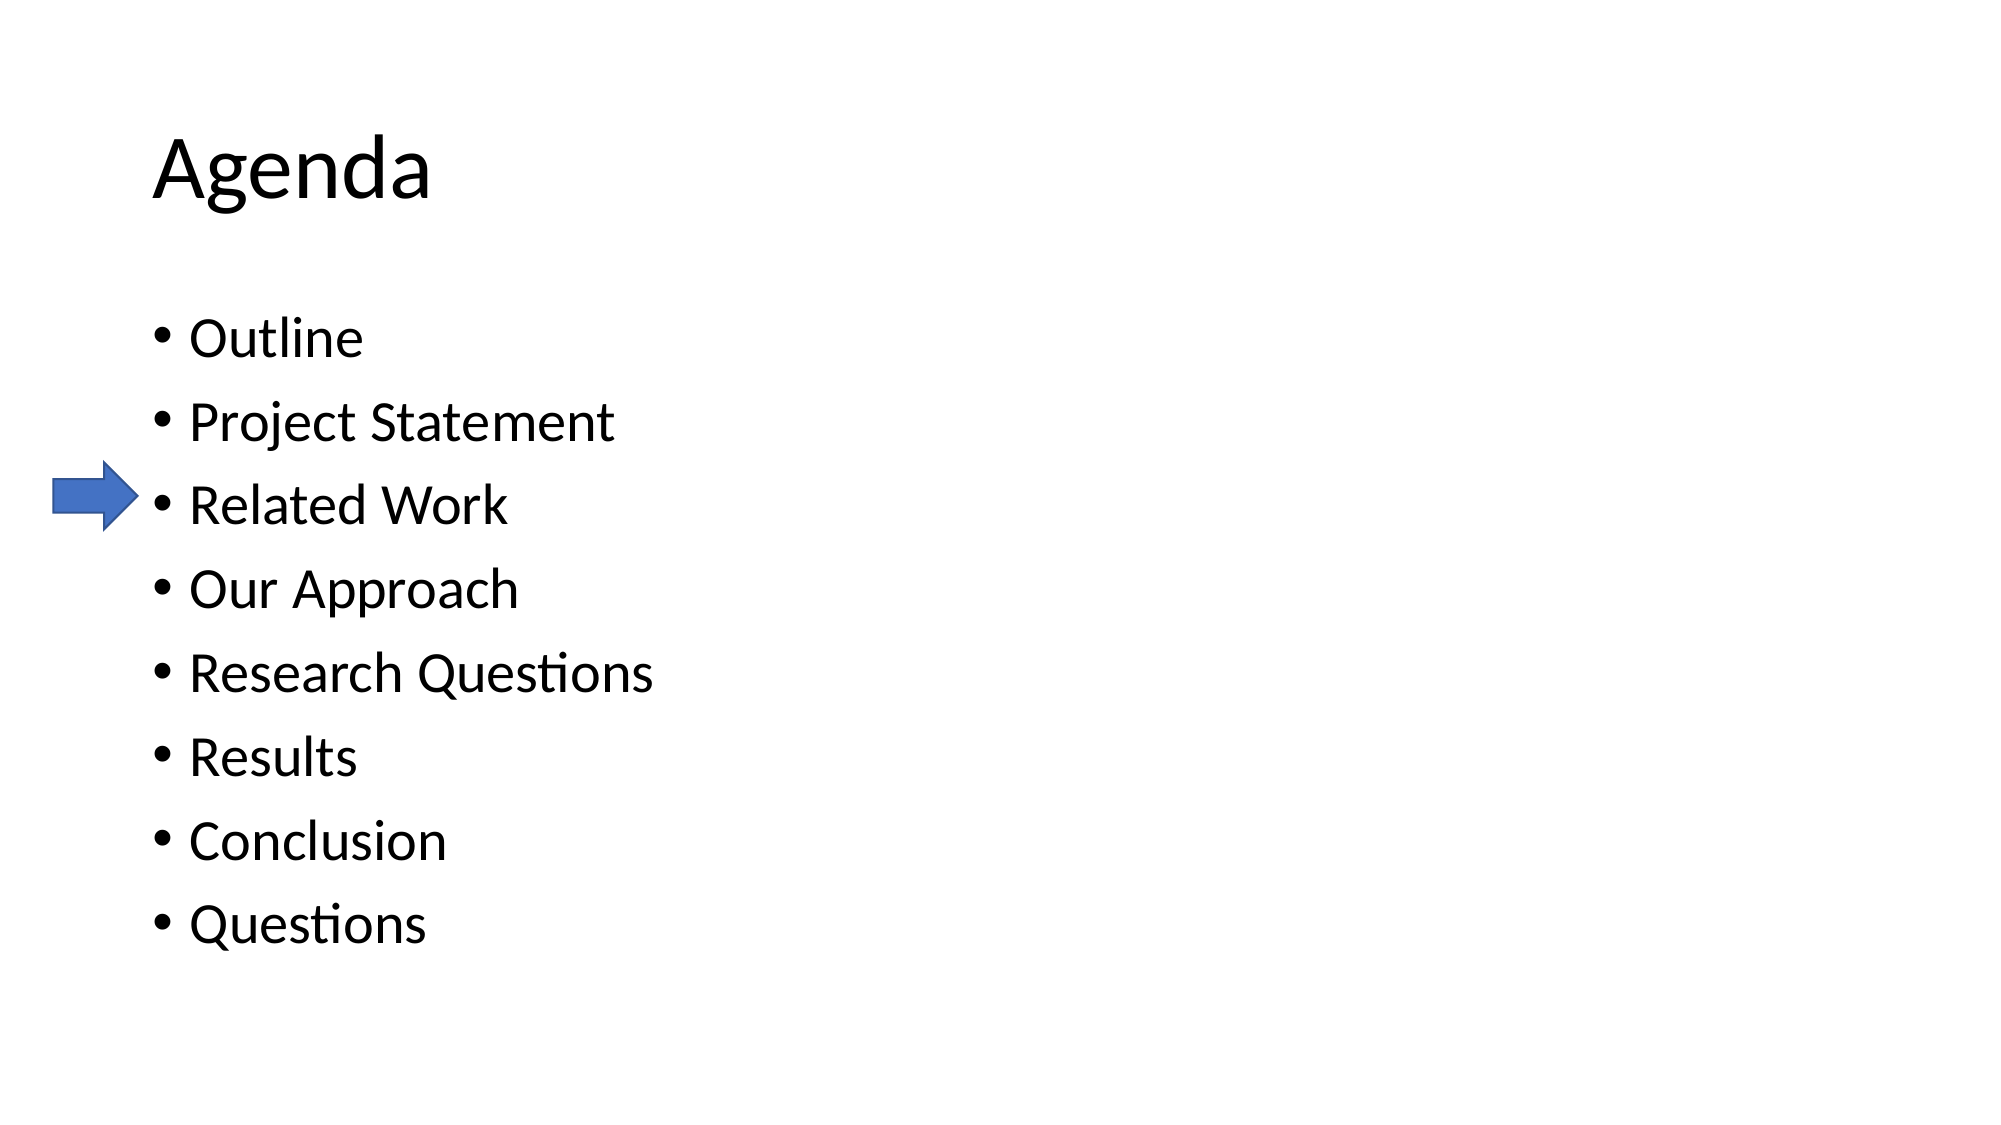

# Agenda
Outline
Project Statement
Related Work
Our Approach
Research Questions
Results
Conclusion
Questions